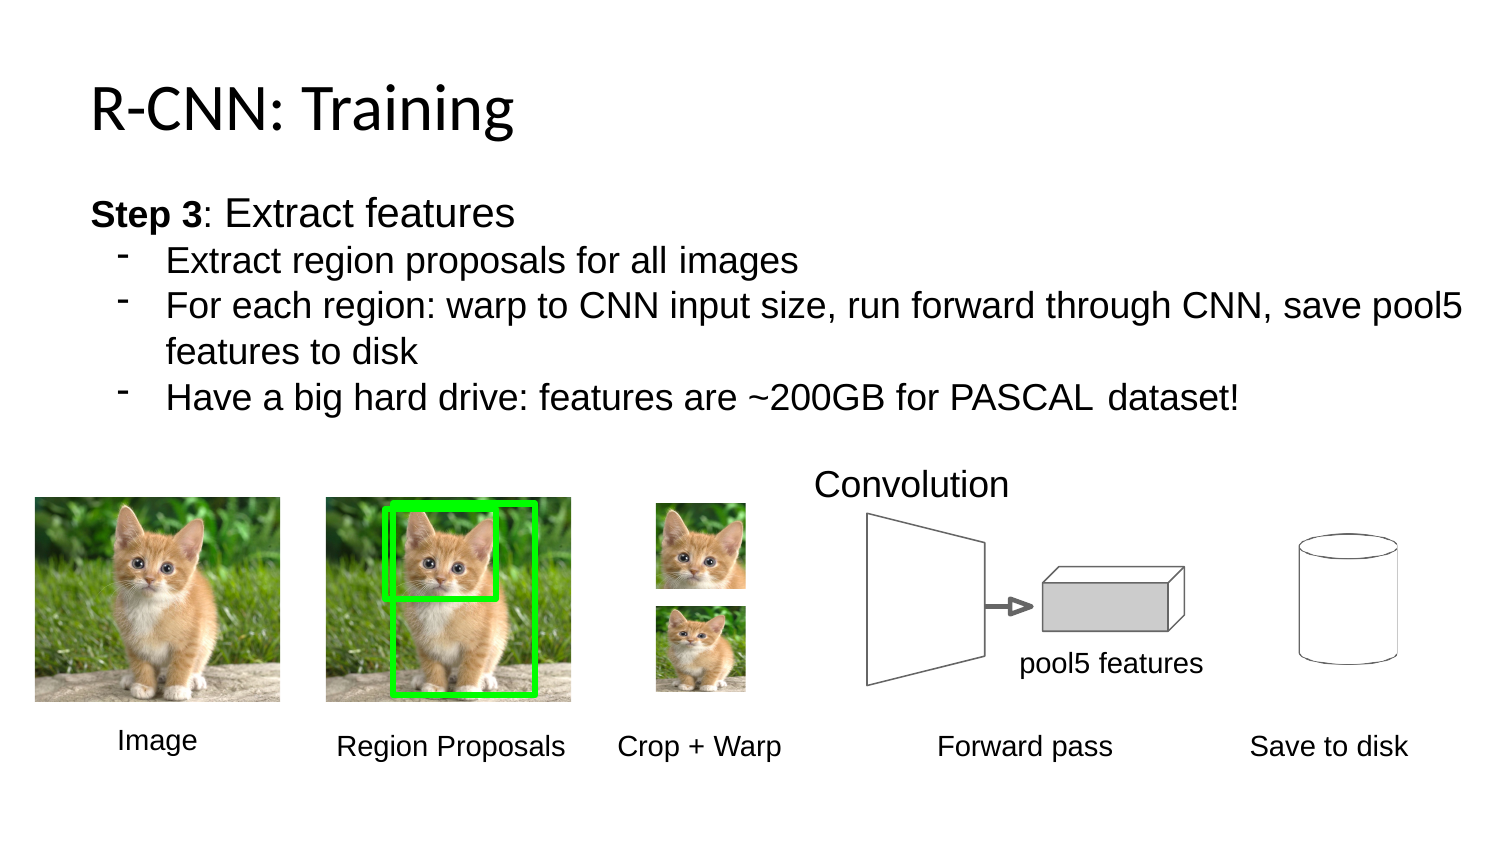

# R-CNN: Training
Step 3: Extract features
Extract region proposals for all images
For each region: warp to CNN input size, run forward through CNN, save pool5  features to disk
Have a big hard drive: features are ~200GB for PASCAL dataset!
Convolution

pool5 features
Image
Forward pass
Save to disk
Region Proposals
Crop + Warp